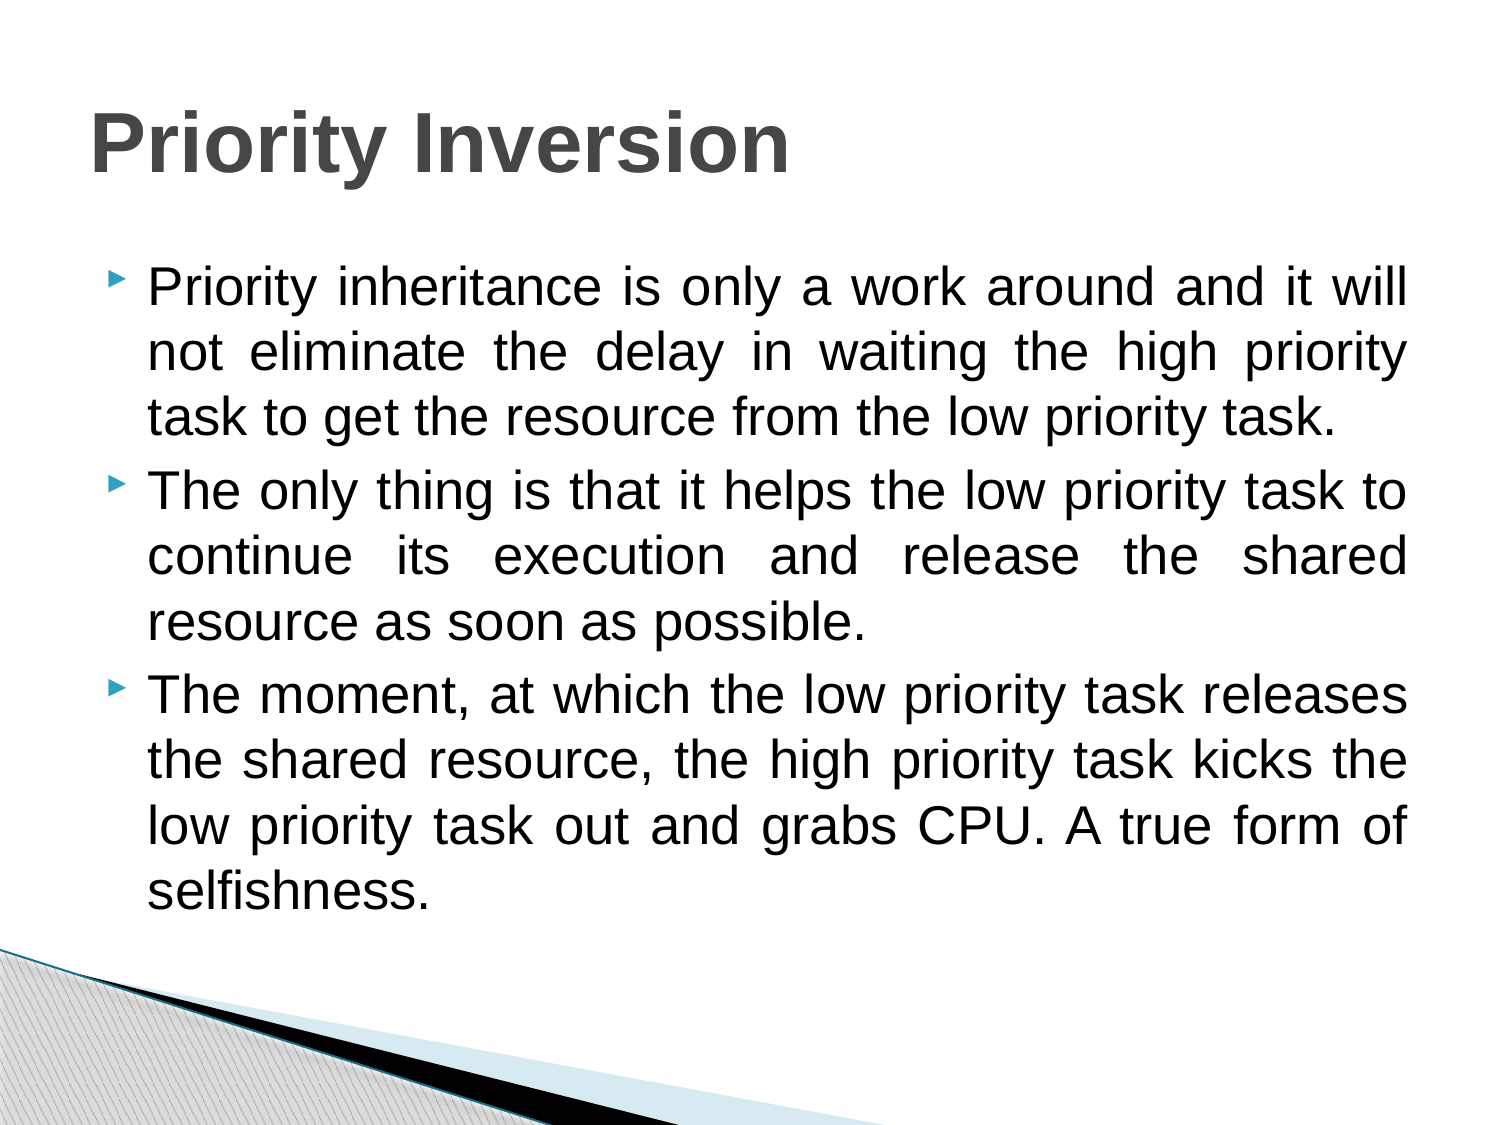

# Priority Inversion
Priority inheritance is only a work around and it will not eliminate the delay in waiting the high priority task to get the resource from the low priority task.
The only thing is that it helps the low priority task to continue its execution and release the shared resource as soon as possible.
The moment, at which the low priority task releases the shared resource, the high priority task kicks the low priority task out and grabs CPU. A true form of selfishness.